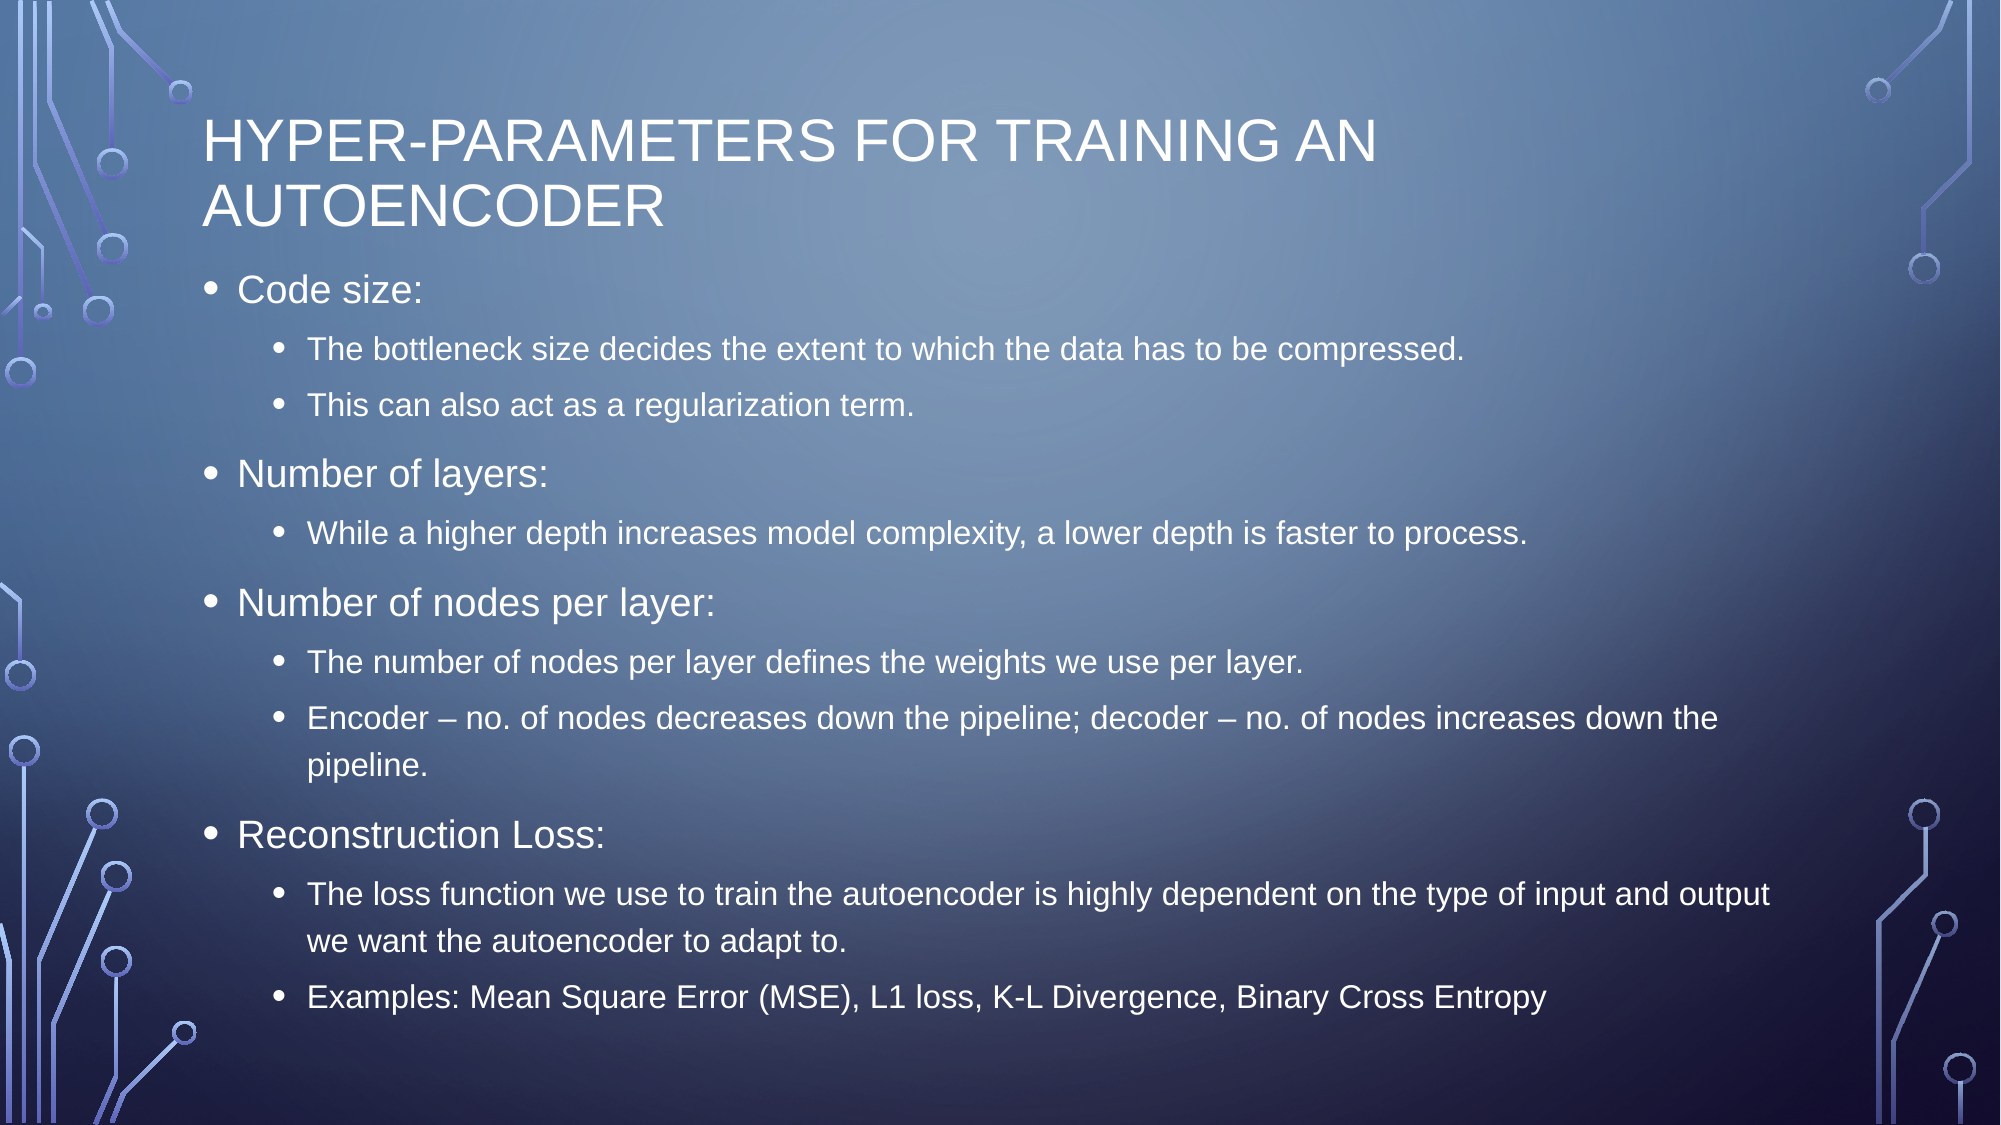

# Hyper-parameters for training an autoencoder
Code size:
The bottleneck size decides the extent to which the data has to be compressed.
This can also act as a regularization term.
Number of layers:
While a higher depth increases model complexity, a lower depth is faster to process.
Number of nodes per layer:
The number of nodes per layer defines the weights we use per layer.
Encoder – no. of nodes decreases down the pipeline; decoder – no. of nodes increases down the pipeline.
Reconstruction Loss:
The loss function we use to train the autoencoder is highly dependent on the type of input and output we want the autoencoder to adapt to.
Examples: Mean Square Error (MSE), L1 loss, K-L Divergence, Binary Cross Entropy